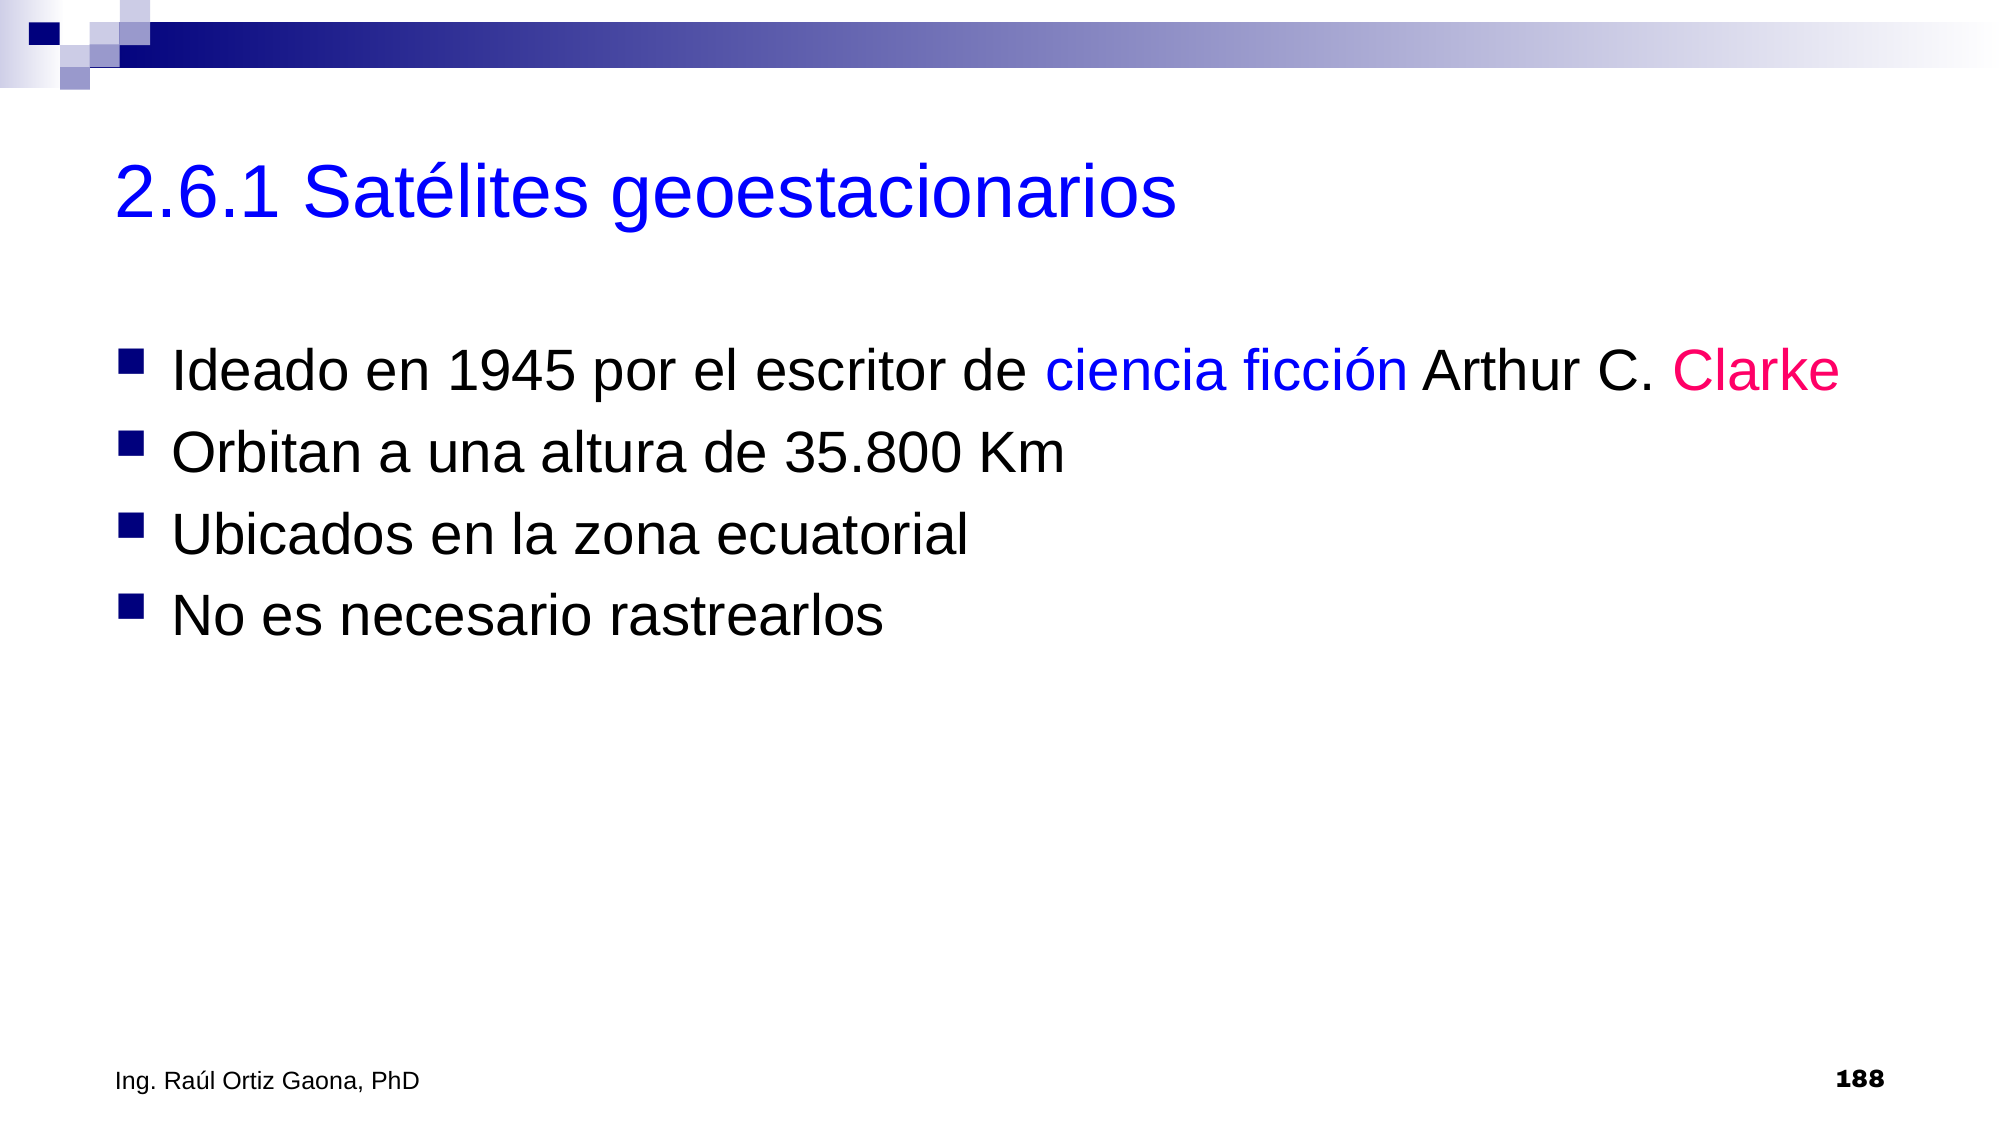

# 2.6.1 Satélites geoestacionarios
Ideado en 1945 por el escritor de ciencia ficción Arthur C. Clarke
Orbitan a una altura de 35.800 Km
Ubicados en la zona ecuatorial
No es necesario rastrearlos
Ing. Raúl Ortiz Gaona, PhD
188